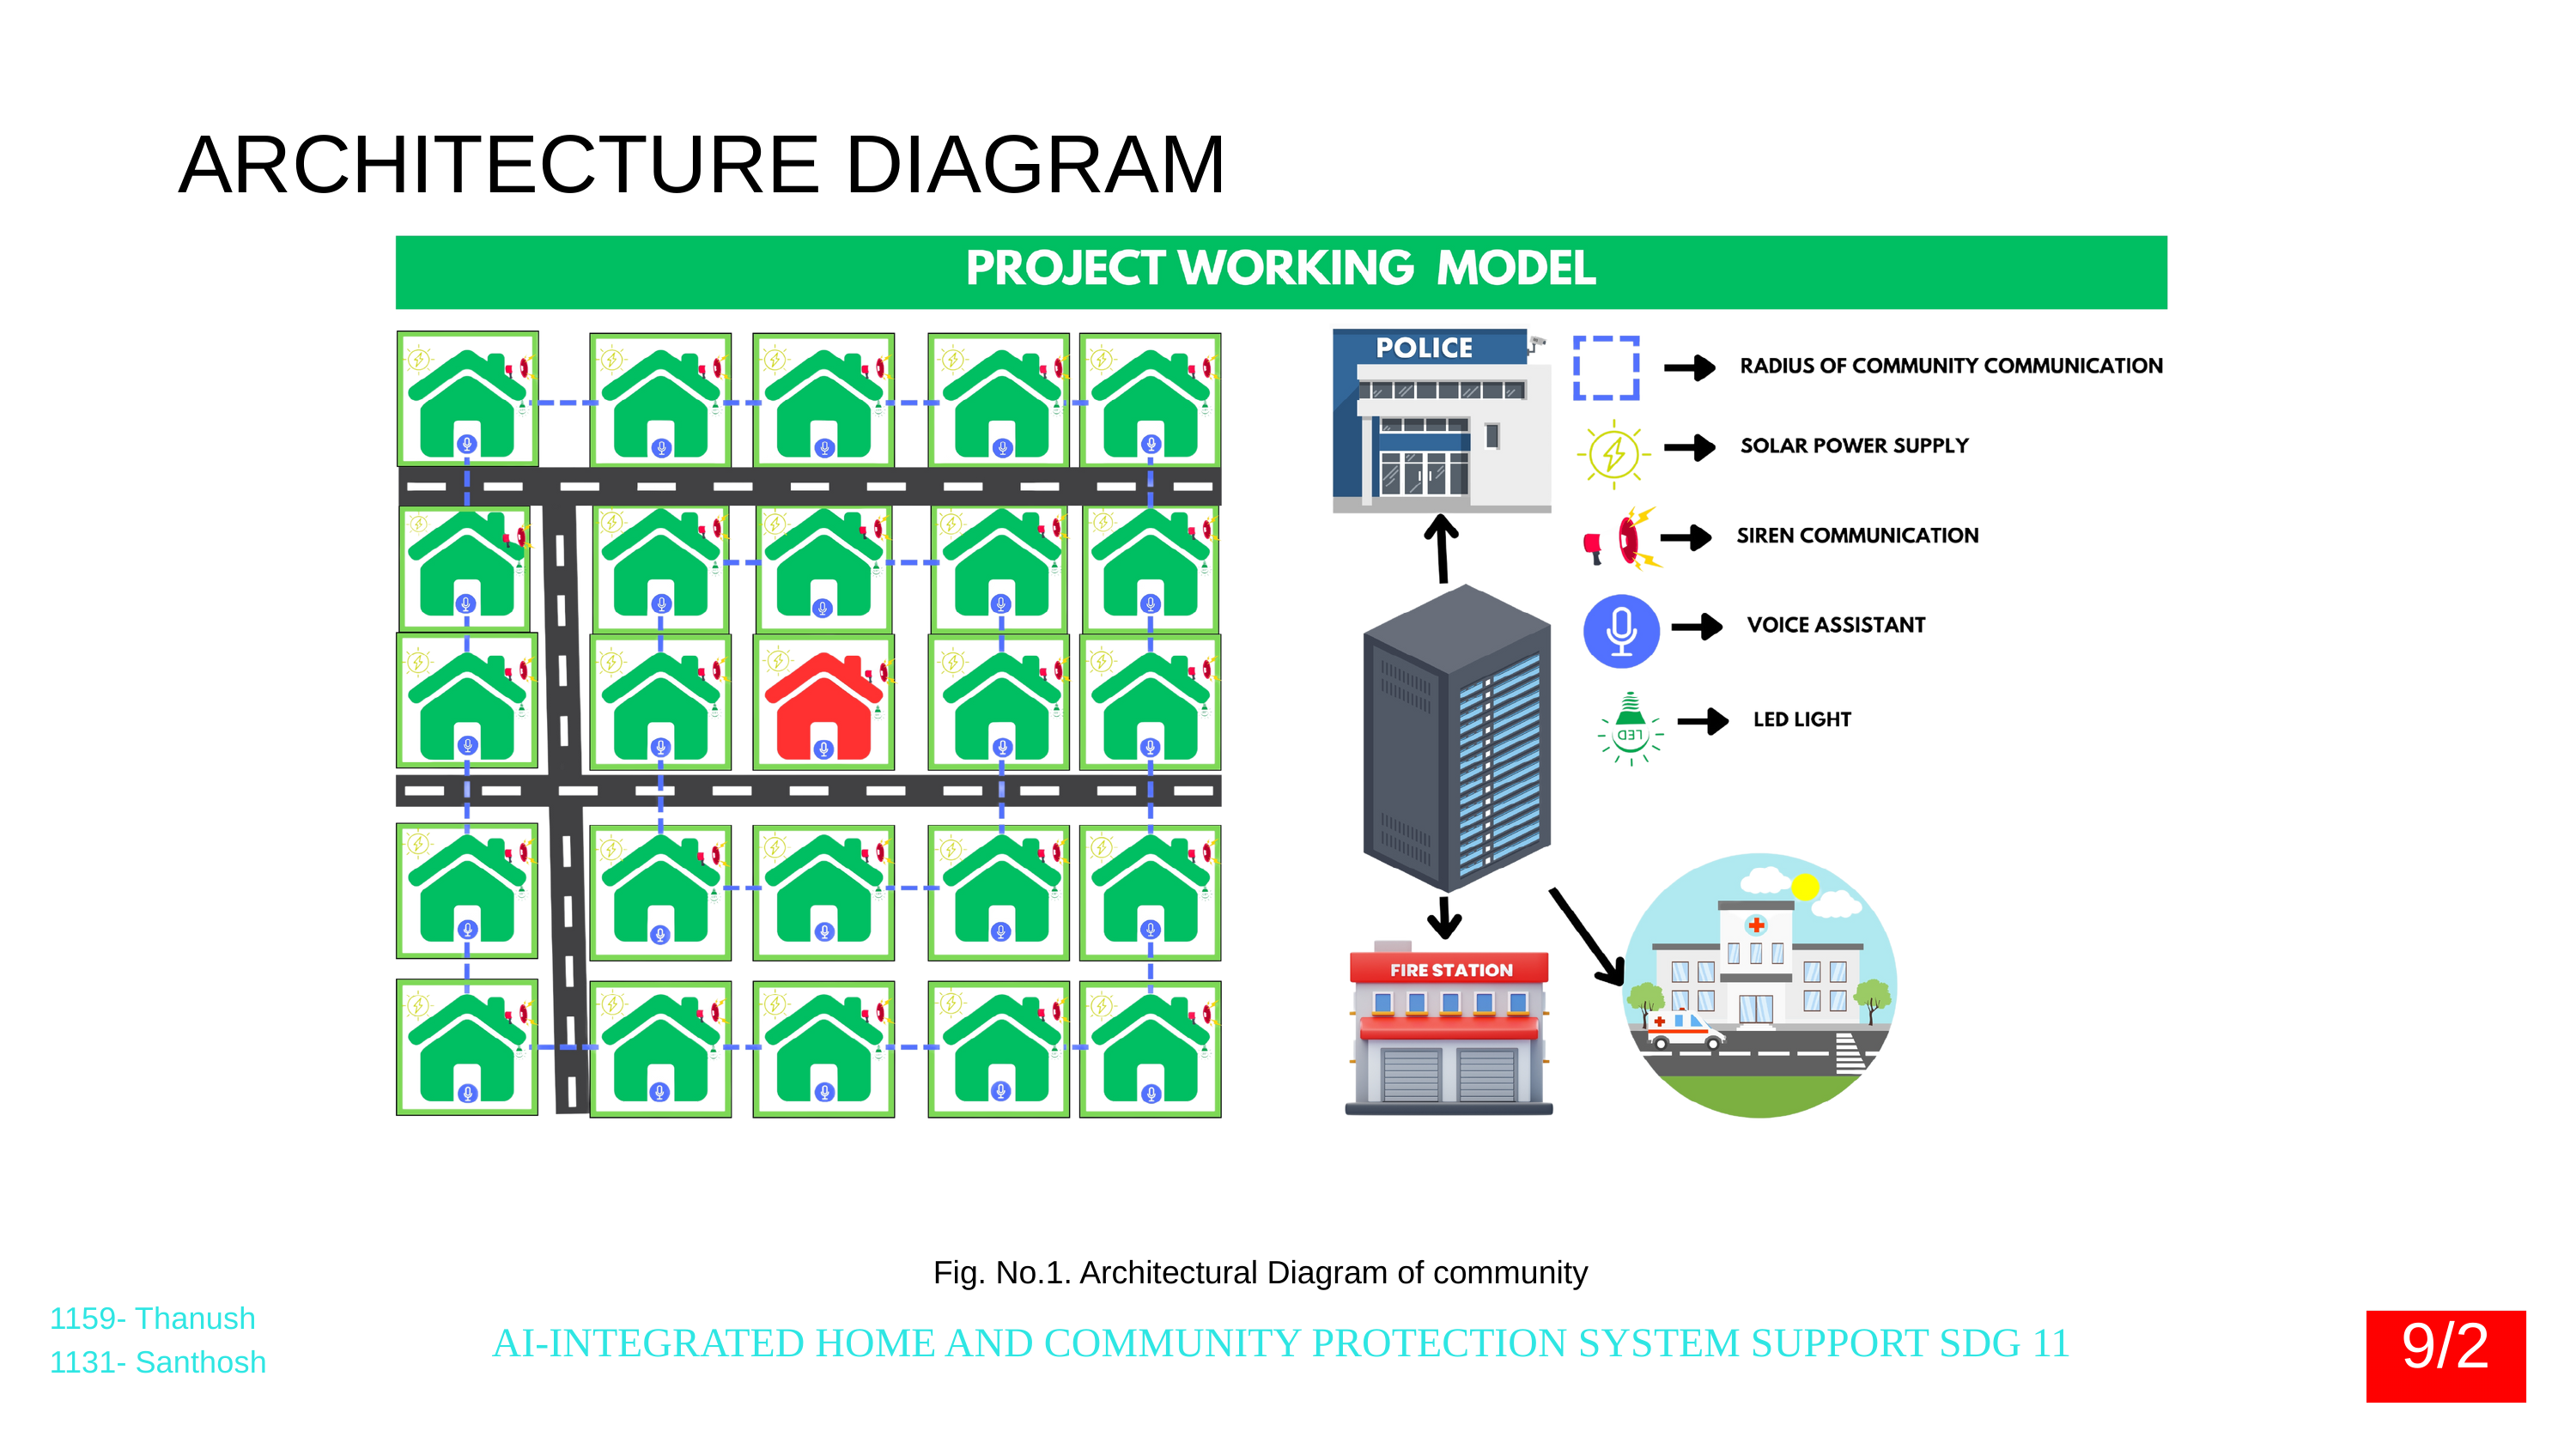

ARCHITECTURE DIAGRAM

Fig. No.1. Architectural Diagram of community
9/21
1159- Thanush
1131- Santhosh

AI-INTEGRATED HOME AND COMMUNITY PROTECTION SYSTEM SUPPORT SDG 11